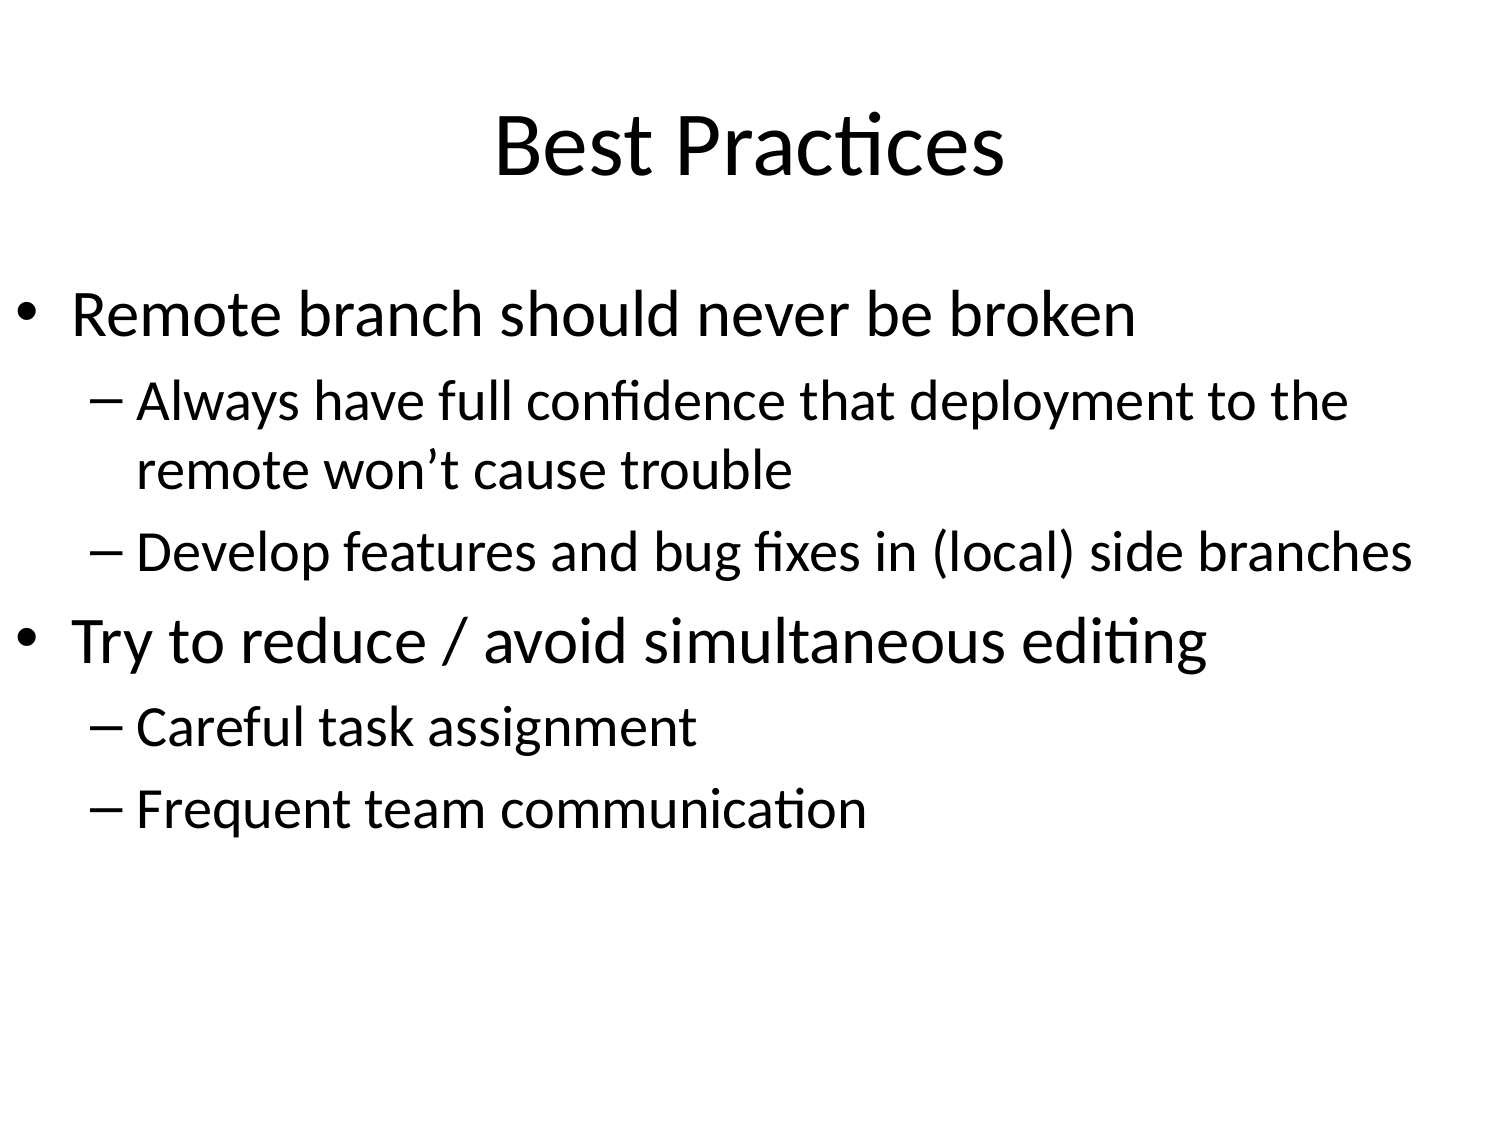

# Best Practices
Remote branch should never be broken
Always have full confidence that deployment to the remote won’t cause trouble
Develop features and bug fixes in (local) side branches
Try to reduce / avoid simultaneous editing
Careful task assignment
Frequent team communication